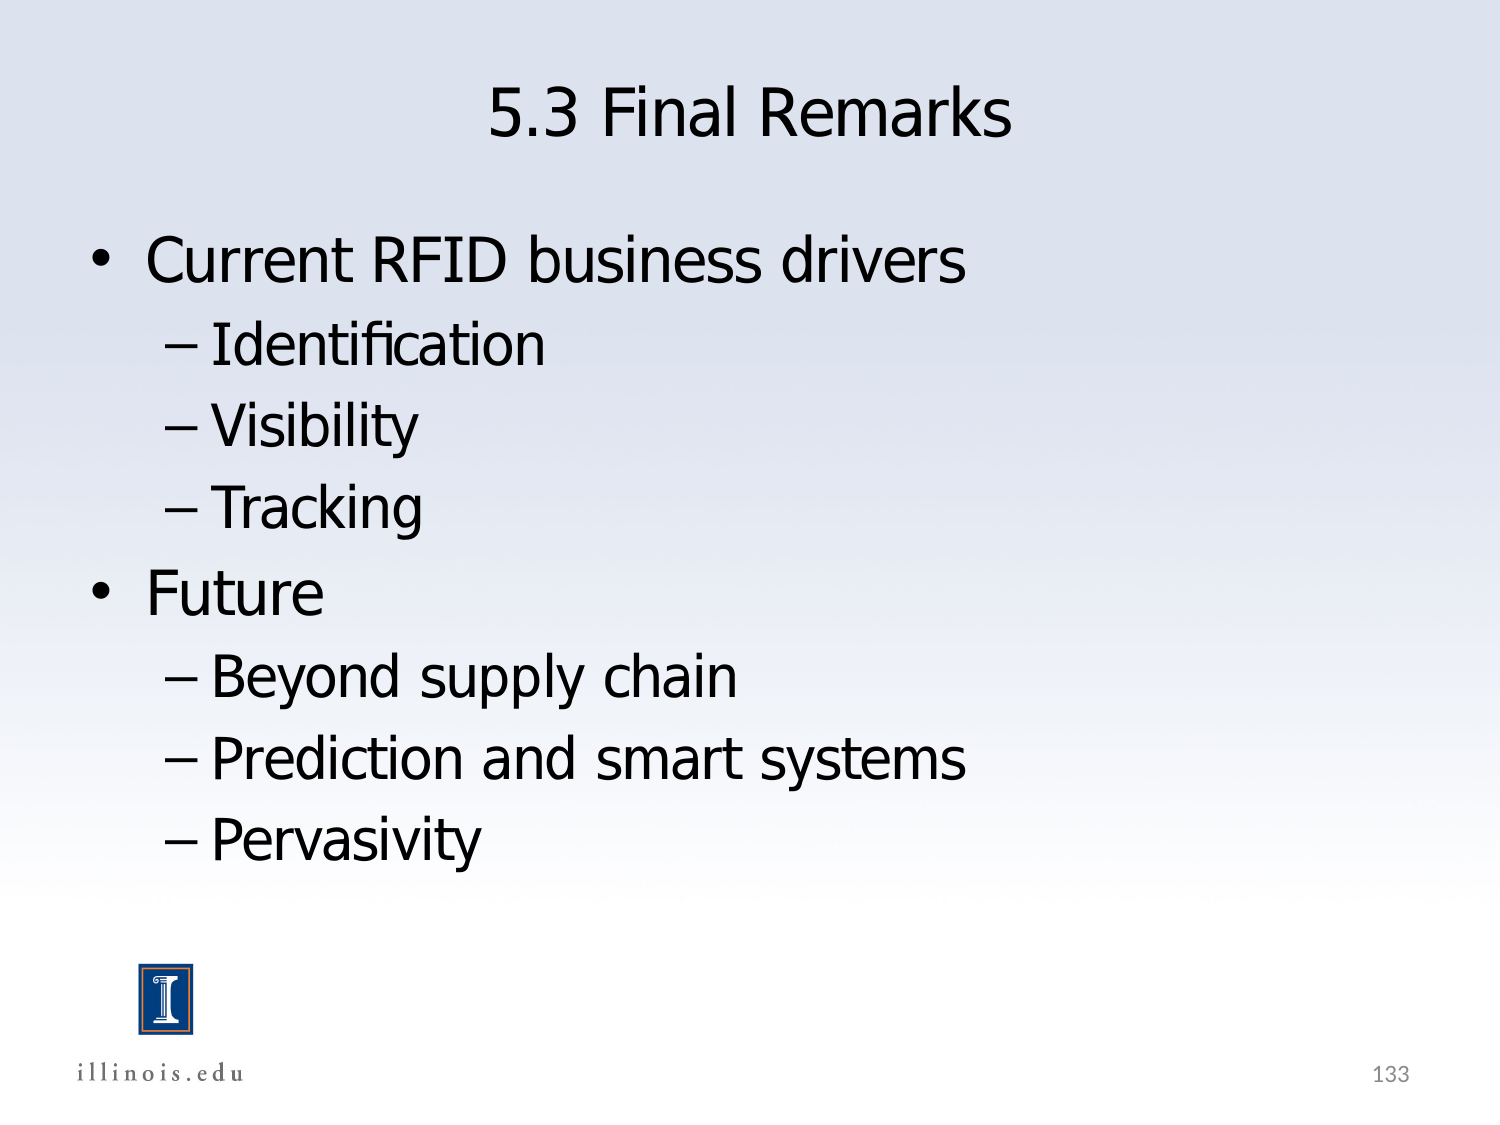

# 5.3 Final Remarks
Current RFID business drivers
Identification
Visibility
Tracking
Future
Beyond supply chain
Prediction and smart systems
Pervasivity
133